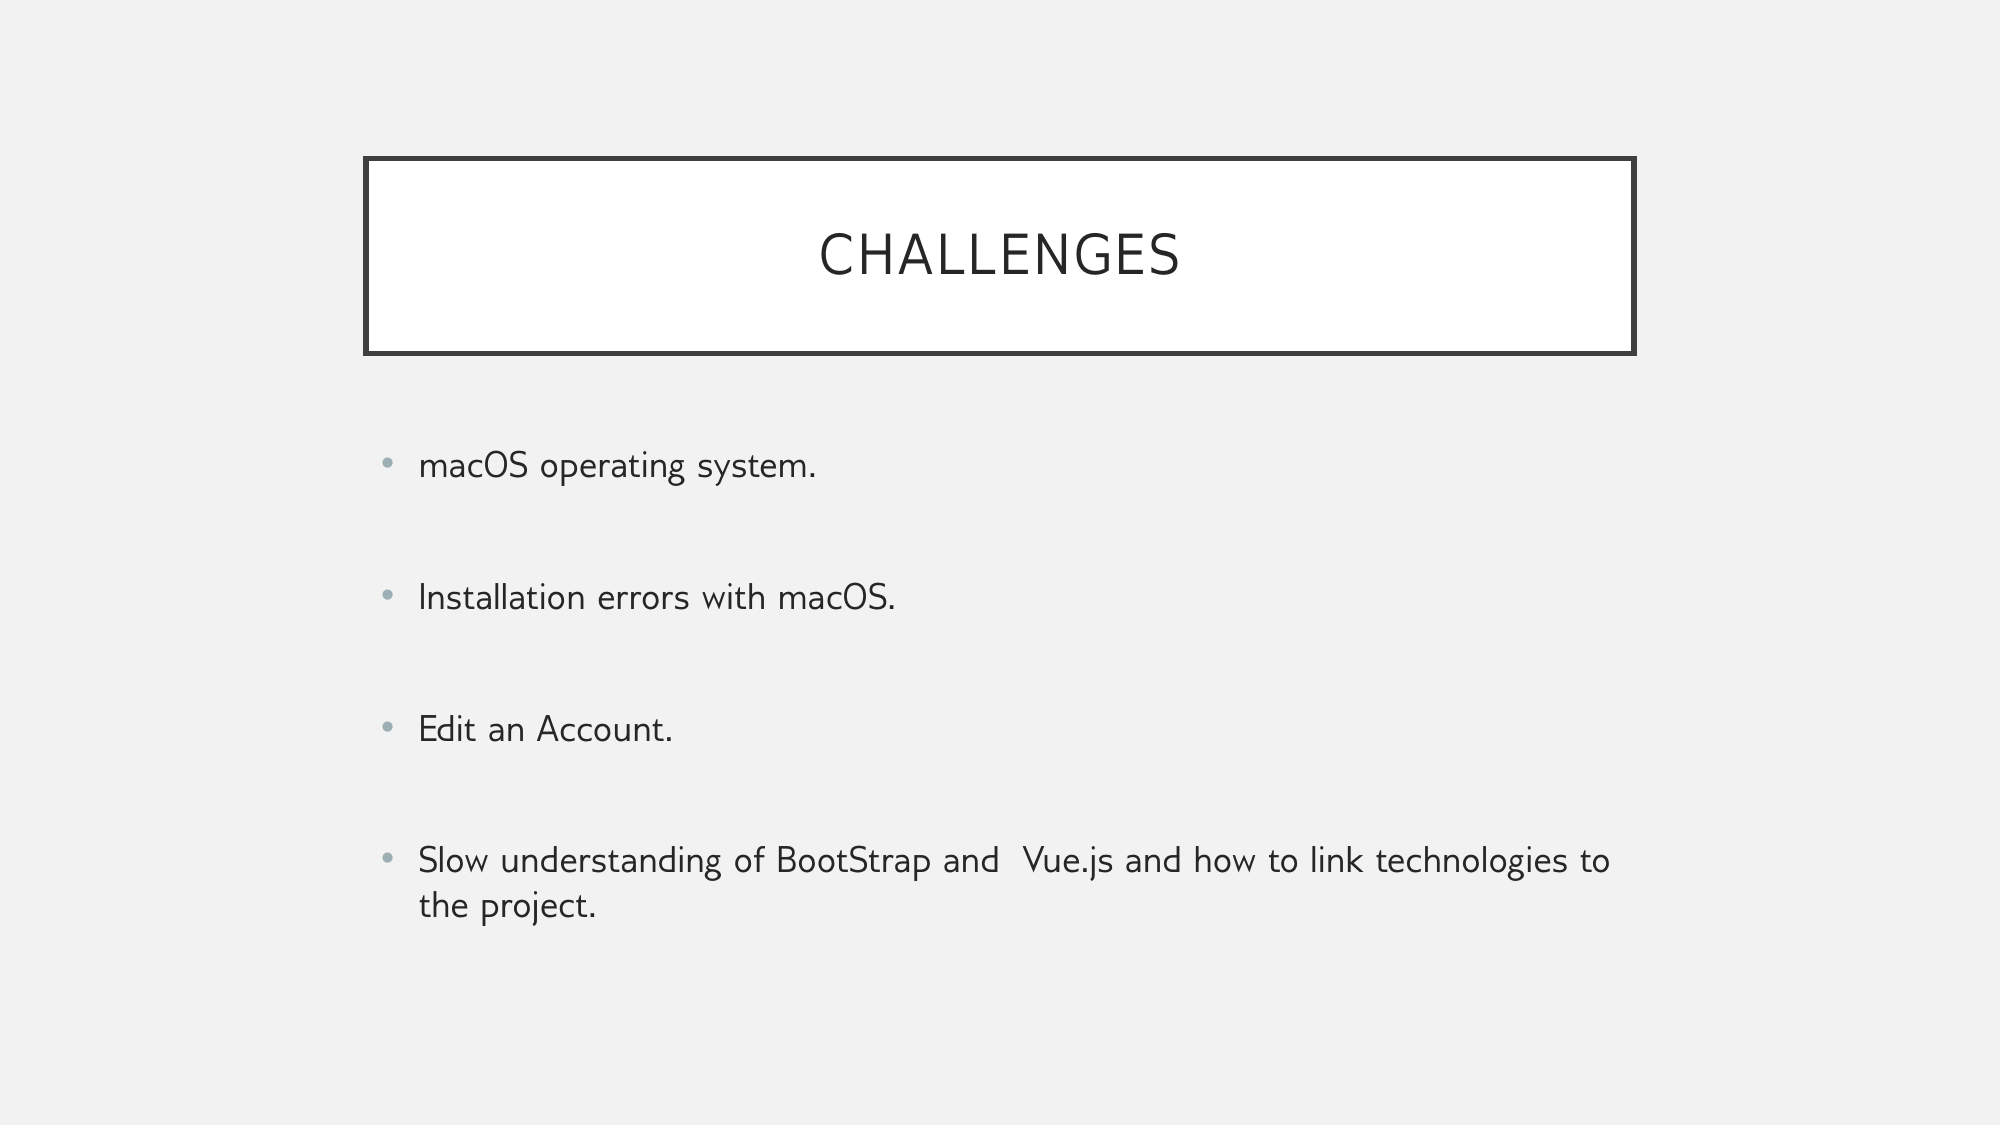

# challenges
macOS operating system.

Installation errors with macOS.

Edit an Account.

Slow understanding of BootStrap and  Vue.js and how to link technologies to the project.